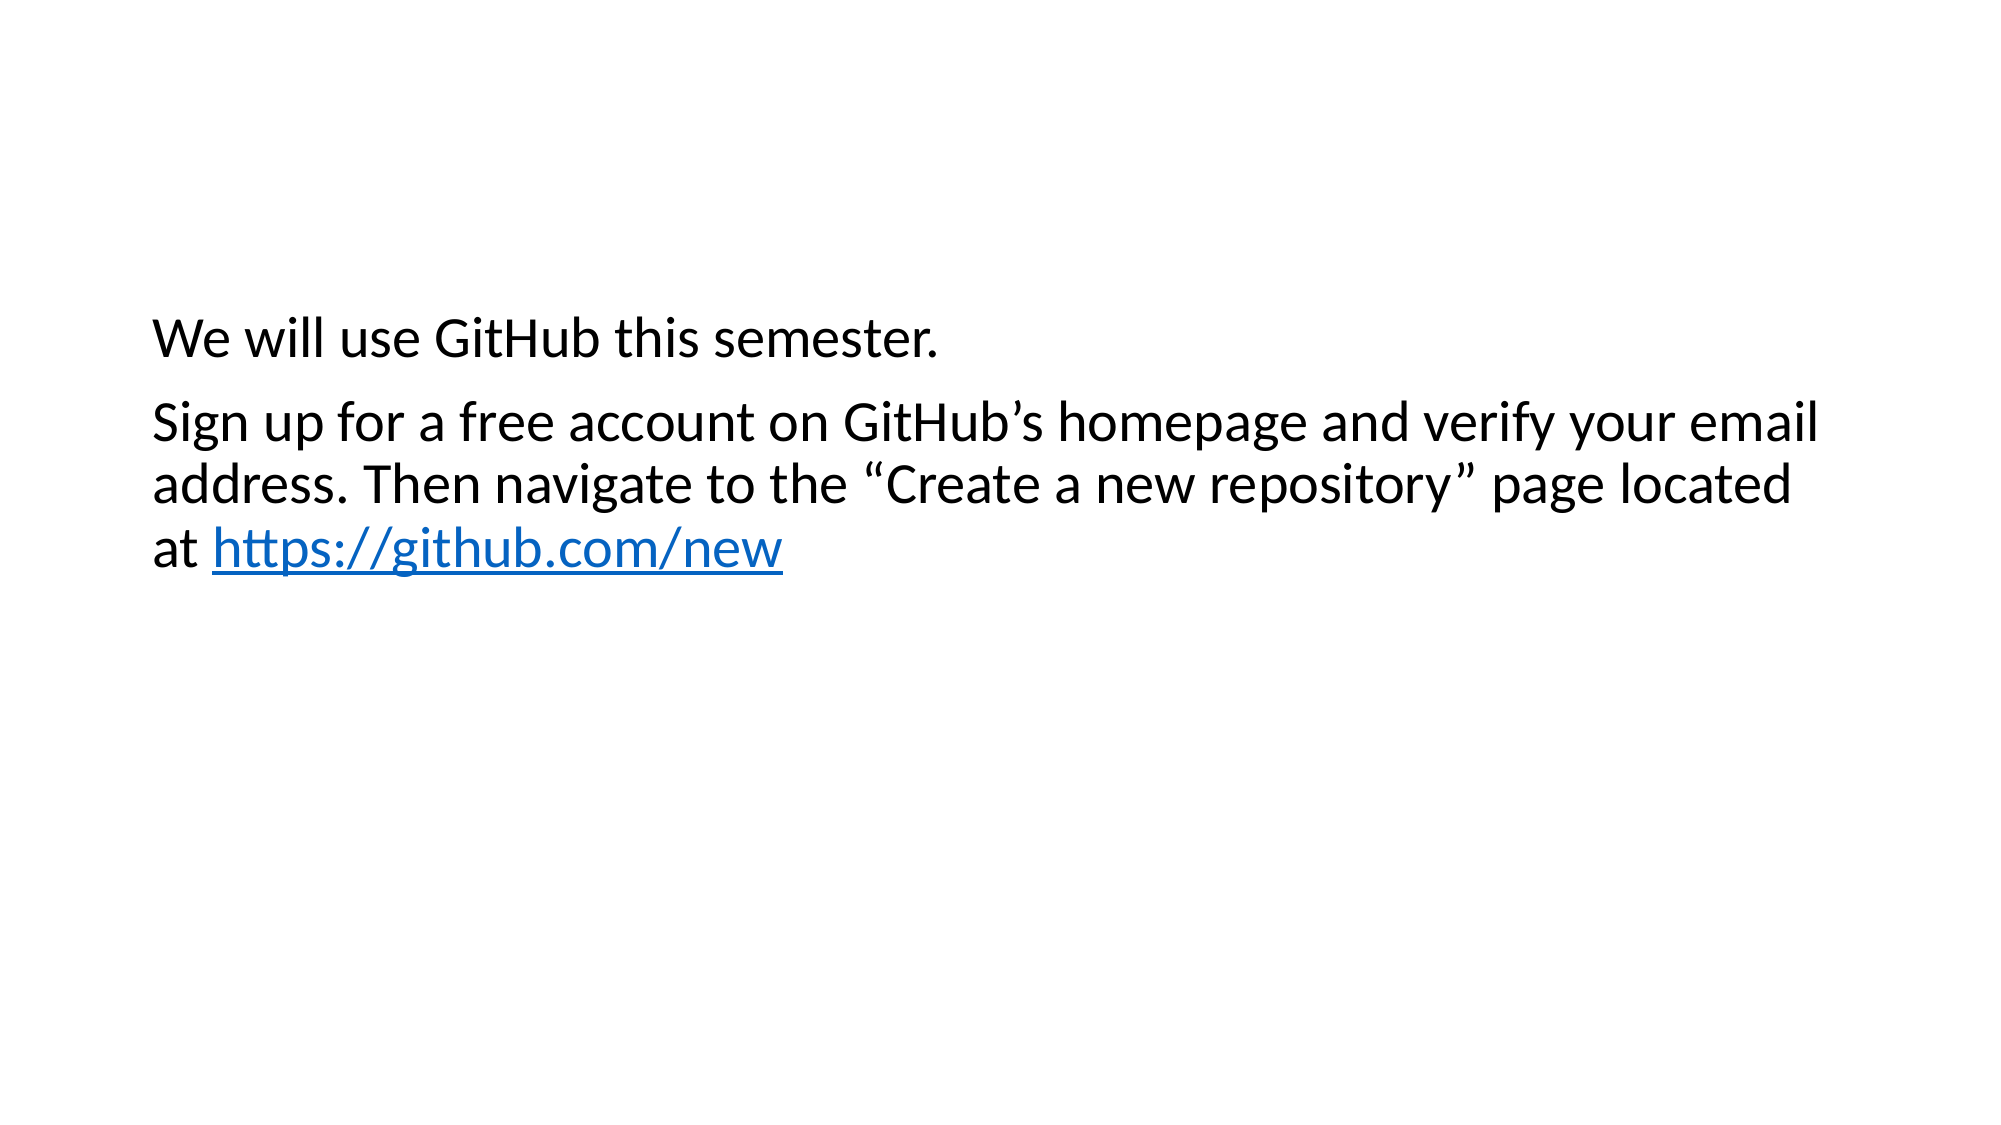

We will use GitHub this semester.
Sign up for a free account on GitHub’s homepage and verify your email address. Then navigate to the “Create a new repository” page located at https://github.com/new